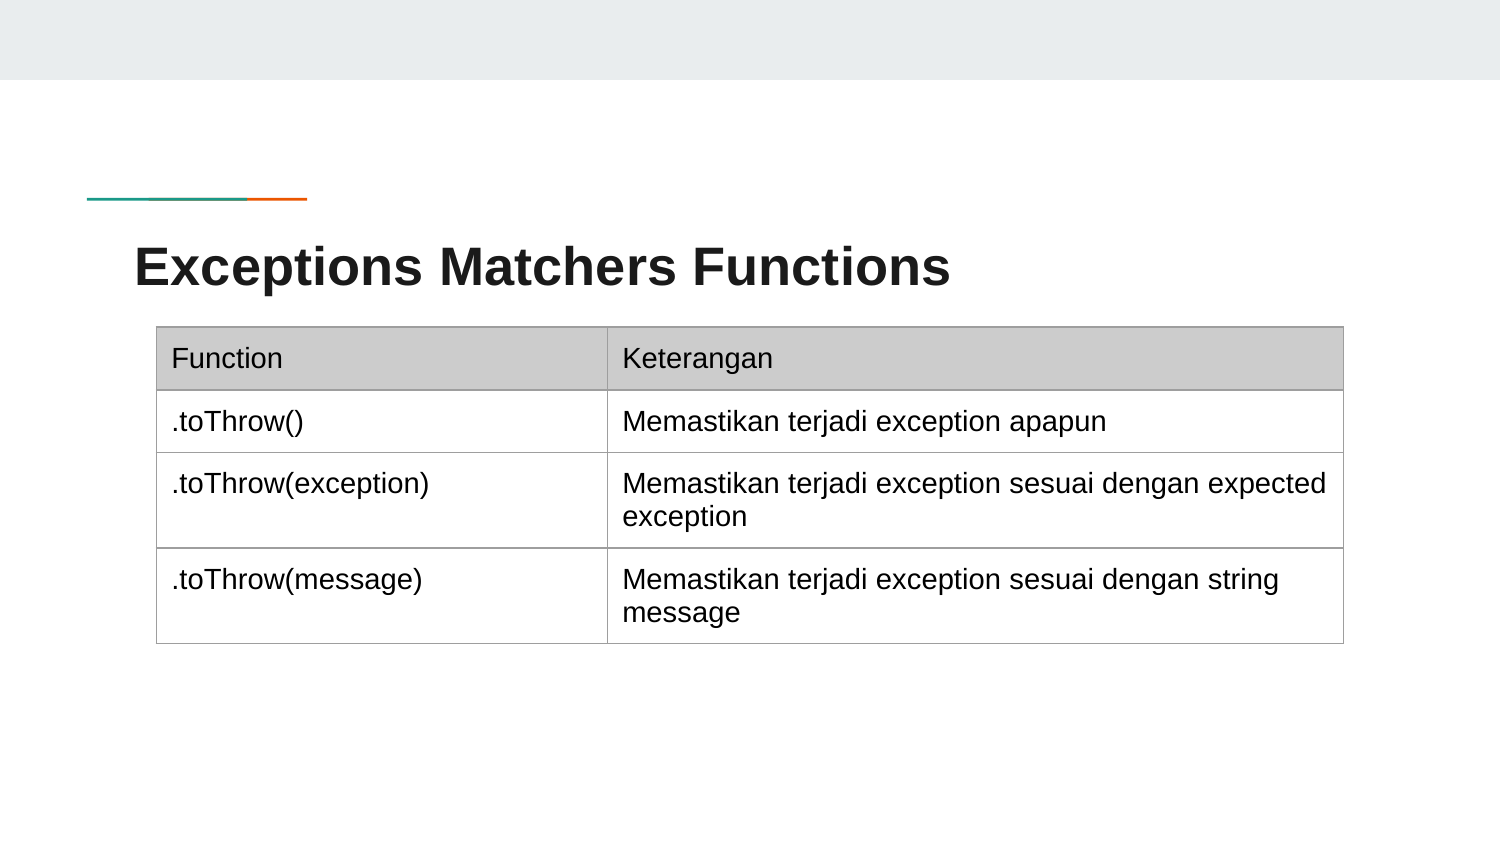

# Exceptions Matchers Functions
| Function | Keterangan |
| --- | --- |
| .toThrow() | Memastikan terjadi exception apapun |
| .toThrow(exception) | Memastikan terjadi exception sesuai dengan expected exception |
| .toThrow(message) | Memastikan terjadi exception sesuai dengan string message |